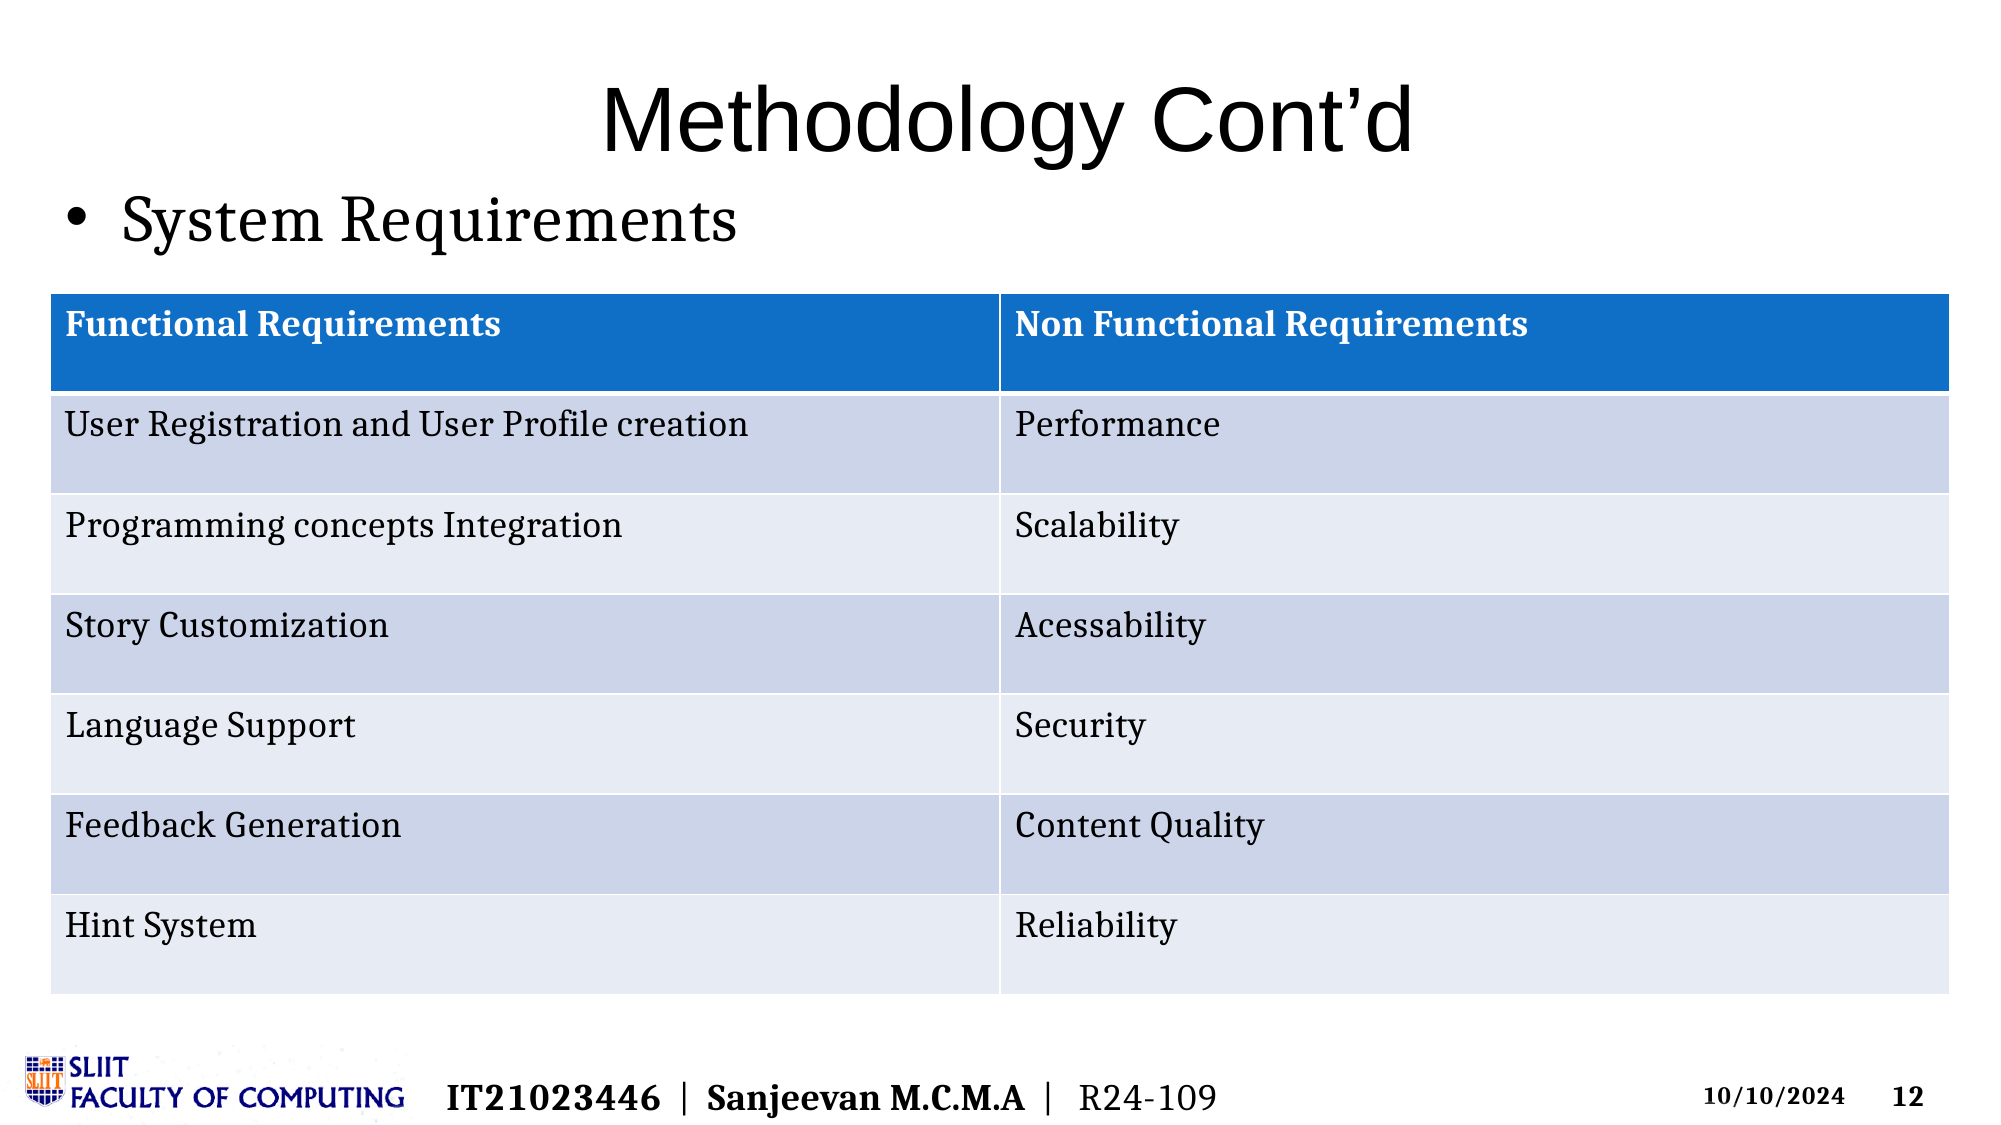

# Methodology Cont’d

System Requirements

| Functional Requirements | Non Functional Requirements |
| --- | --- |
| User Registration and User Profile creation | Performance |
| Programming concepts Integration | Scalability |
| Story Customization | Acessability |
| Language Support | Security |
| Feedback Generation | Content Quality |
| Hint System | Reliability |
IT21023446  |  Sanjeevan M.C.M.A  |   R24-109